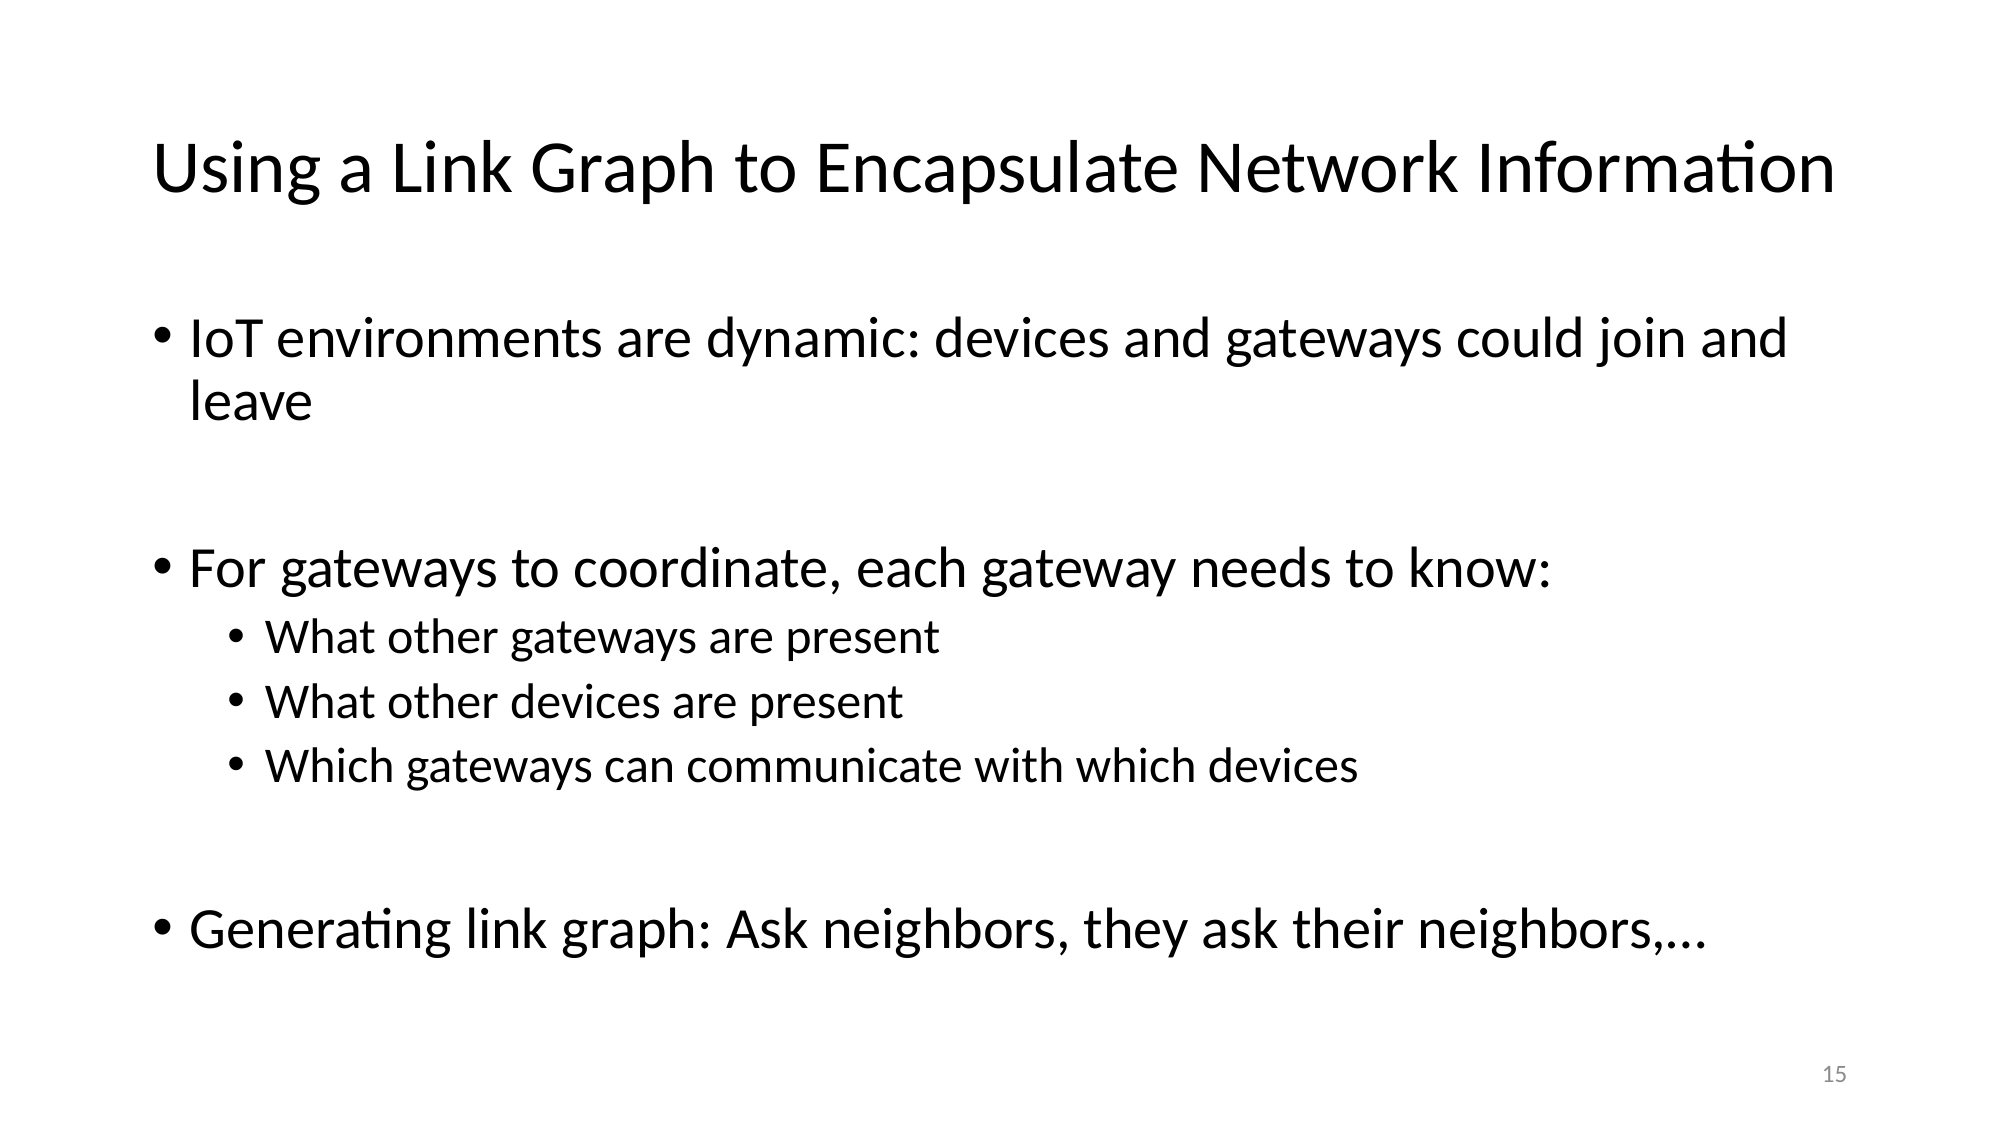

# Using a Link Graph to Encapsulate Network Information
IoT environments are dynamic: devices and gateways could join and leave

For gateways to coordinate, each gateway needs to know:
What other gateways are present
What other devices are present
Which gateways can communicate with which devices

Generating link graph: Ask neighbors, they ask their neighbors,…
15